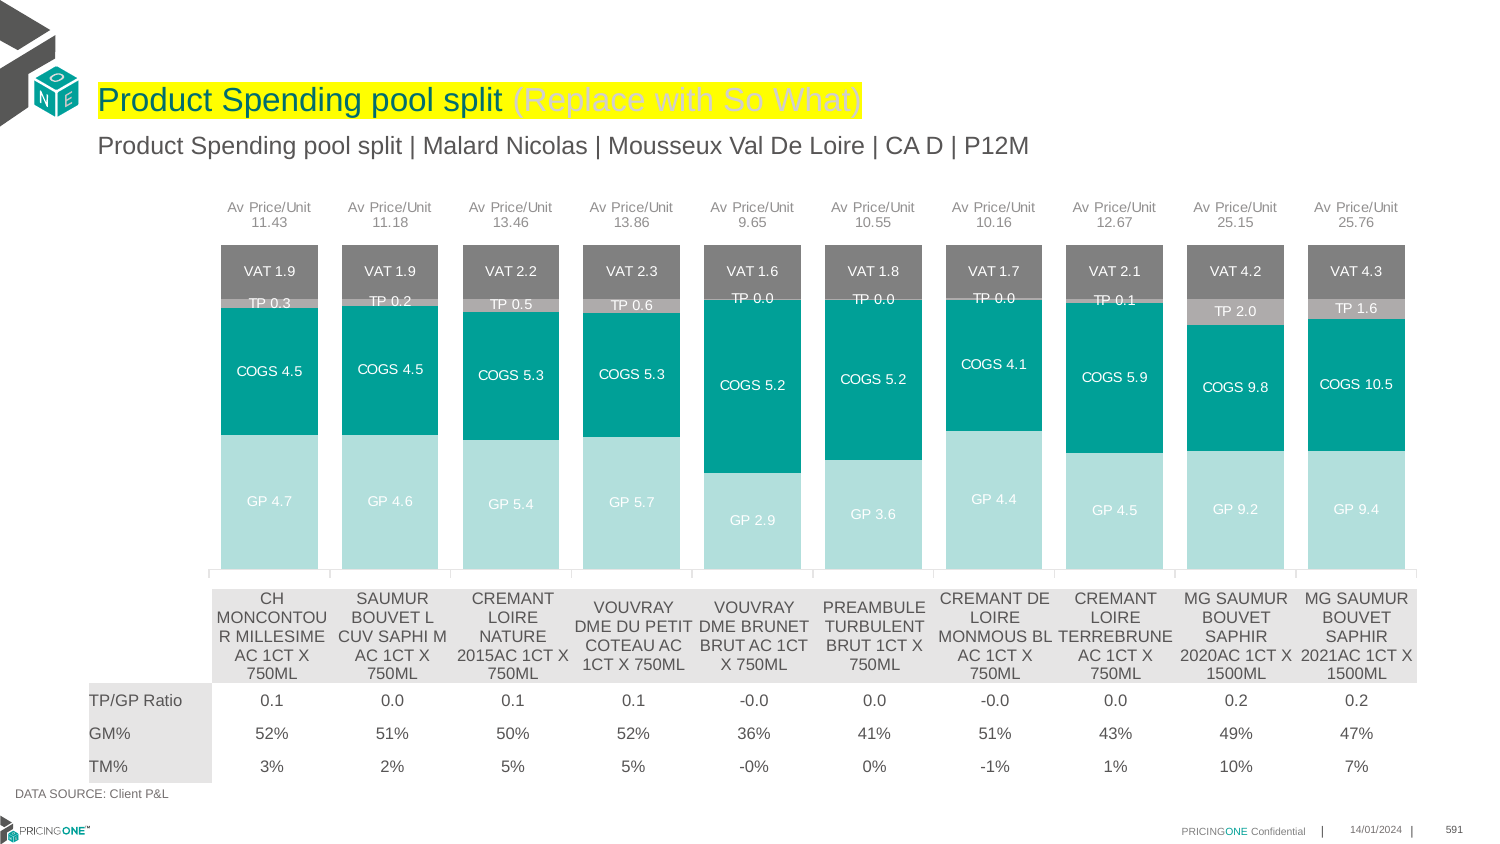

# Product Spending pool split (Replace with So What)
Product Spending pool split | Malard Nicolas | Mousseux Val De Loire | CA D | P12M

### Chart

| Category | GP | COGS | TP | VAT |
|---|---|---|---|---|
| Av Price/Unit 11.43 | 4.743316512776465 | 4.45430212583208 | 0.3256796220742988 | 1.904659652136567 |
| Av Price/Unit 11.18 | 4.635426557526149 | 4.4557745793542525 | 0.22879824162498075 | 1.8639912081249057 |
| Av Price/Unit 13.46 | 5.370509855072464 | 5.31927768115942 | 0.5304707890499198 | 2.2440418679549103 |
| Av Price/Unit 13.86 | 5.654356573922532 | 5.31115259138025 | 0.5865912165848339 | 2.310420076377523 |
| Av Price/Unit 9.65 | 2.874483258594918 | 5.186696562032885 | -0.021194768310913048 | 1.6079970104633783 |
| Av Price/Unit 10.55 | 3.554533333333333 | 5.1954666666666665 | 0.041666666666666075 | 1.7583333333333333 |
| Av Price/Unit 10.16 | 4.3625 | 4.1375 | -0.044756179024714626 | 1.6910487641950562 |
| Av Price/Unit 12.67 | 4.5267 | 5.889999999999999 | 0.141335714285713 | 2.111607142857143 |
| Av Price/Unit 25.15 | 9.201972277227723 | 9.750000000000002 | 2.0051234323432325 | 4.191419141914193 |
| Av Price/Unit 25.76 | 9.423427631578946 | 10.457703947368422 | 1.5881666666666696 | 4.293859649122803 |
|  | CH MONCONTOUR MILLESIME AC 1CT X 750ML | SAUMUR BOUVET L CUV SAPHI M AC 1CT X 750ML | CREMANT LOIRE NATURE 2015AC 1CT X 750ML | VOUVRAY DME DU PETIT COTEAU AC 1CT X 750ML | VOUVRAY DME BRUNET BRUT AC 1CT X 750ML | PREAMBULE TURBULENT BRUT 1CT X 750ML | CREMANT DE LOIRE MONMOUS BL AC 1CT X 750ML | CREMANT LOIRE TERREBRUNE AC 1CT X 750ML | MG SAUMUR BOUVET SAPHIR 2020AC 1CT X 1500ML | MG SAUMUR BOUVET SAPHIR 2021AC 1CT X 1500ML |
| --- | --- | --- | --- | --- | --- | --- | --- | --- | --- | --- |
| TP/GP Ratio | 0.1 | 0.0 | 0.1 | 0.1 | -0.0 | 0.0 | -0.0 | 0.0 | 0.2 | 0.2 |
| GM% | 52% | 51% | 50% | 52% | 36% | 41% | 51% | 43% | 49% | 47% |
| TM% | 3% | 2% | 5% | 5% | -0% | 0% | -1% | 1% | 10% | 7% |
DATA SOURCE: Client P&L

14/01/2024
591